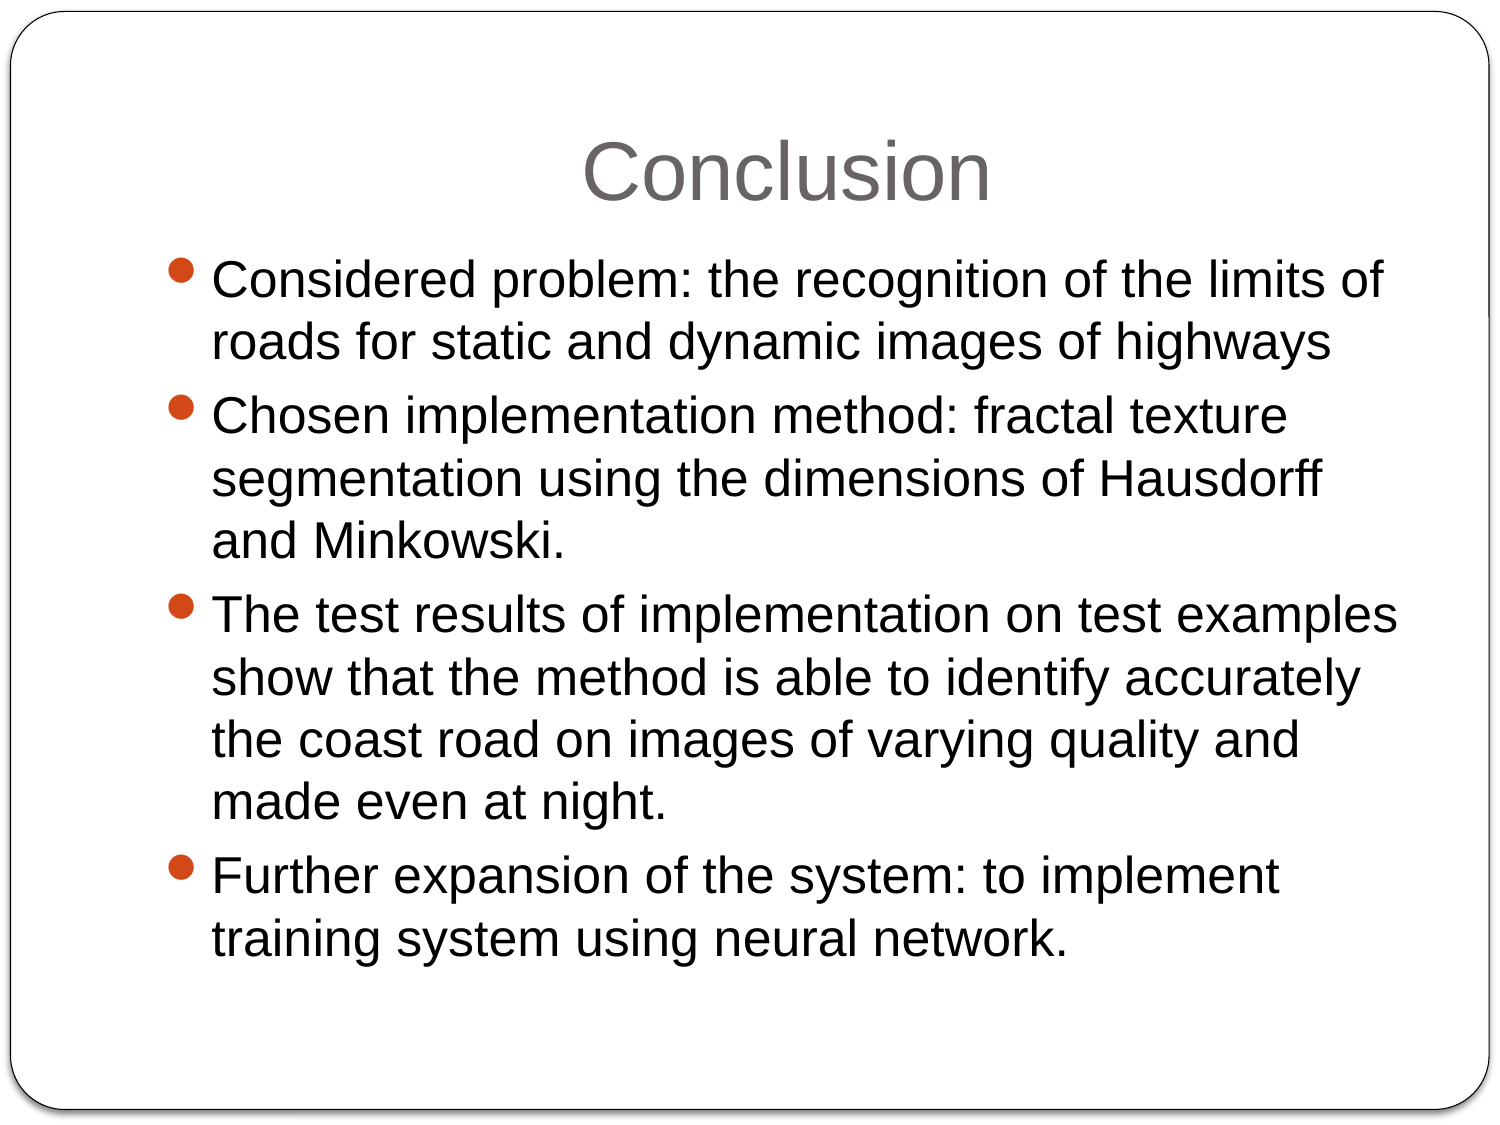

# Conclusion
Considered problem: the recognition of the limits of roads for static and dynamic images of highways
Chosen implementation method: fractal texture segmentation using the dimensions of Hausdorff and Minkowski.
The test results of implementation on test examples show that the method is able to identify accurately the coast road on images of varying quality and made even at night.
Further expansion of the system: to implement training system using neural network.